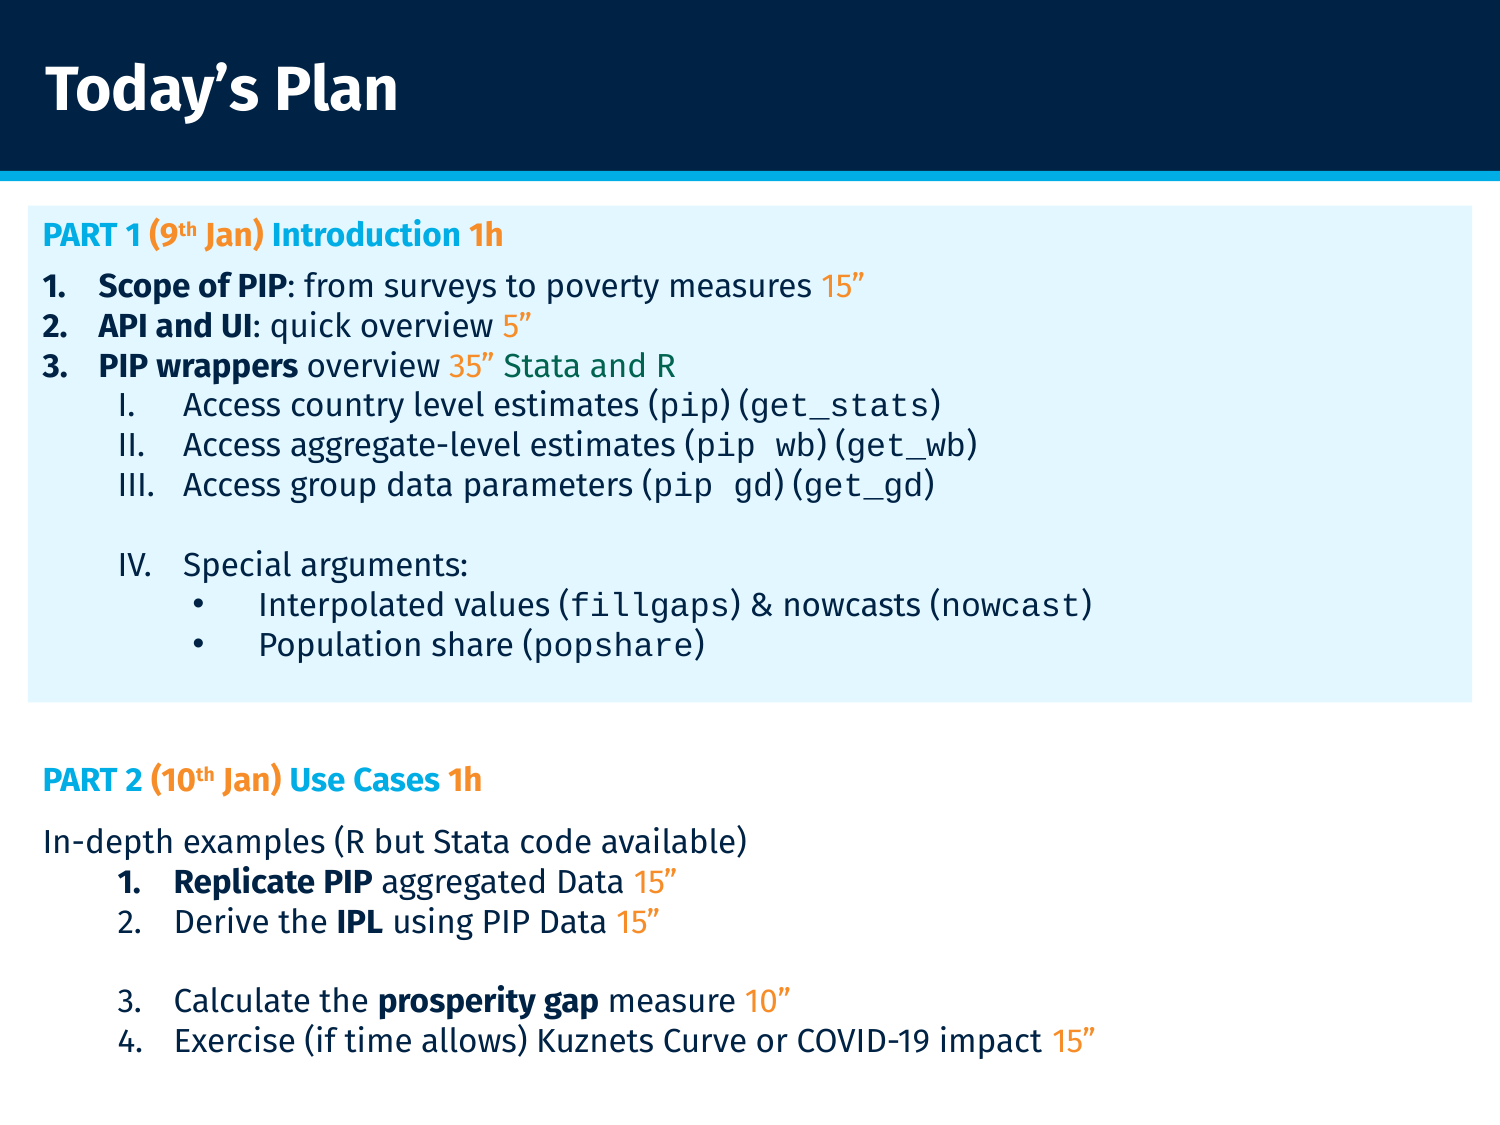

Today’s Plan

PART 1 (9th Jan) Introduction 1h
Scope of PIP: from surveys to poverty measures 15”
API and UI: quick overview 5”
PIP wrappers overview 35” Stata and R
Access country level estimates (pip) (get_stats)
Access aggregate-level estimates (pip wb) (get_wb)
Access group data parameters (pip gd) (get_gd)

Special arguments:
Interpolated values (fillgaps) & nowcasts (nowcast)
Population share (popshare)

PART 2 (10th Jan) Use Cases 1h
In-depth examples (R but Stata code available)
Replicate PIP aggregated Data 15”
Derive the IPL using PIP Data 15”

Calculate the prosperity gap measure 10”
Exercise (if time allows) Kuznets Curve or COVID-19 impact 15”